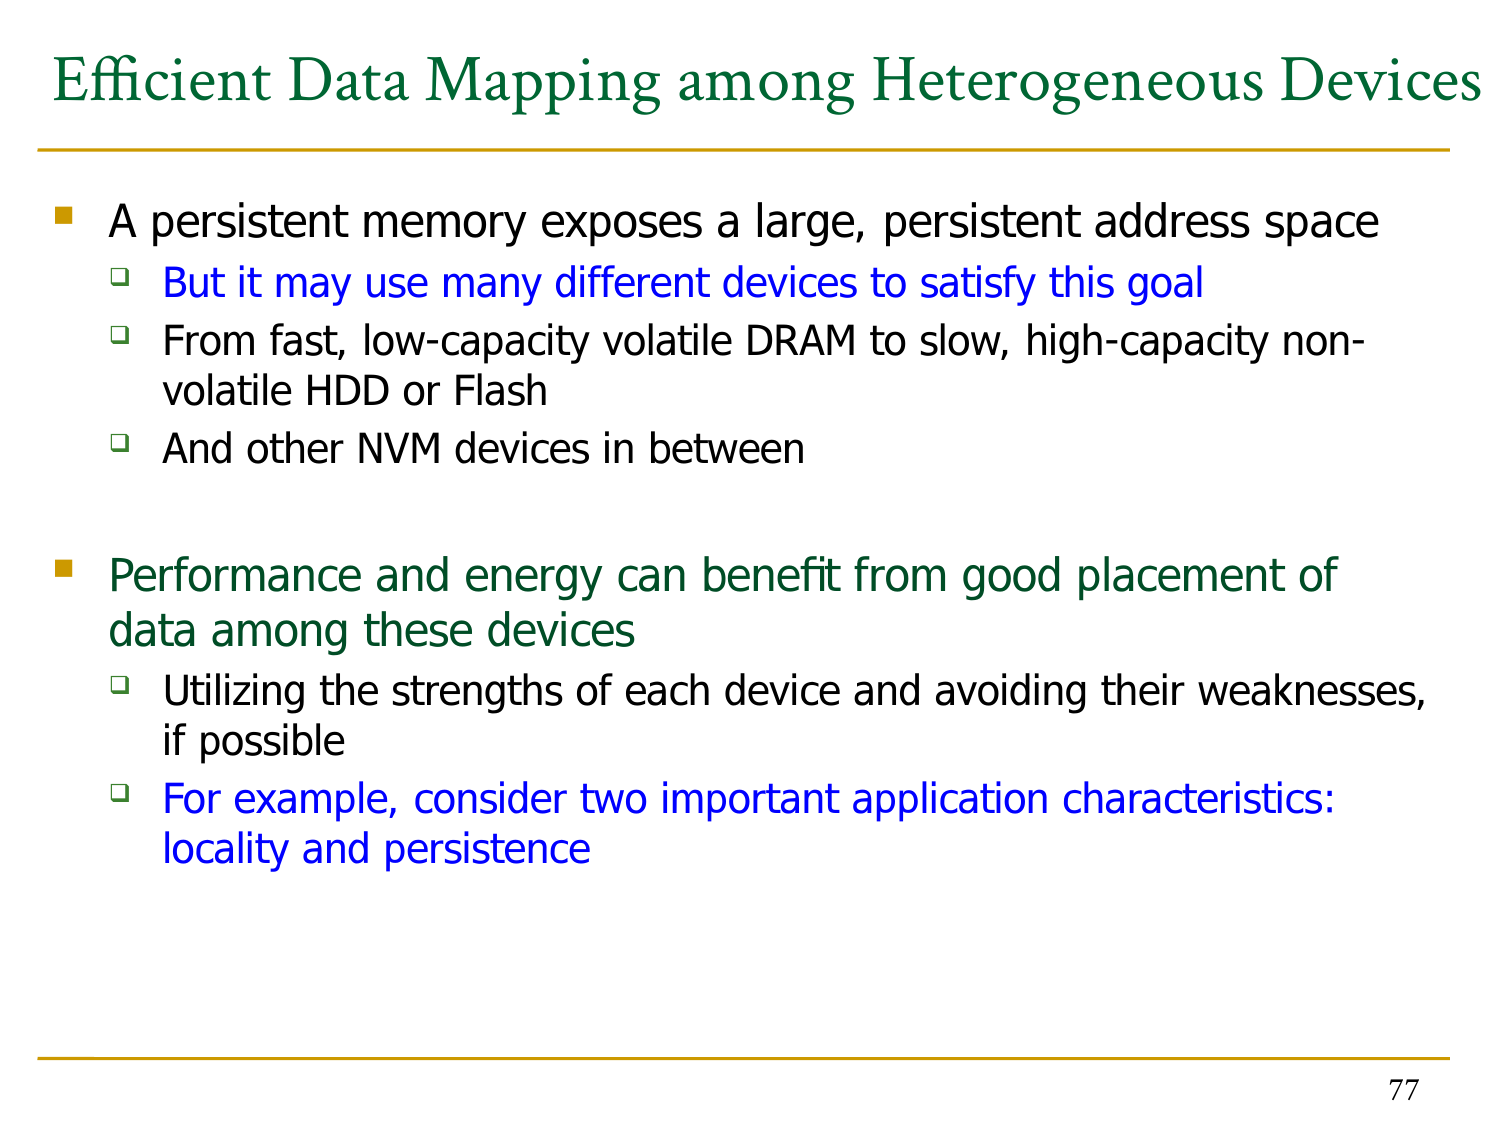

# Efficient Data Mapping among Heterogeneous Devices
A persistent memory exposes a large, persistent address space
But it may use many different devices to satisfy this goal
From fast, low-capacity volatile DRAM to slow, high-capacity non-volatile HDD or Flash
And other NVM devices in between

Performance and energy can benefit from good placement of data among these devices
Utilizing the strengths of each device and avoiding their weaknesses, if possible
For example, consider two important application characteristics:  locality and persistence
77